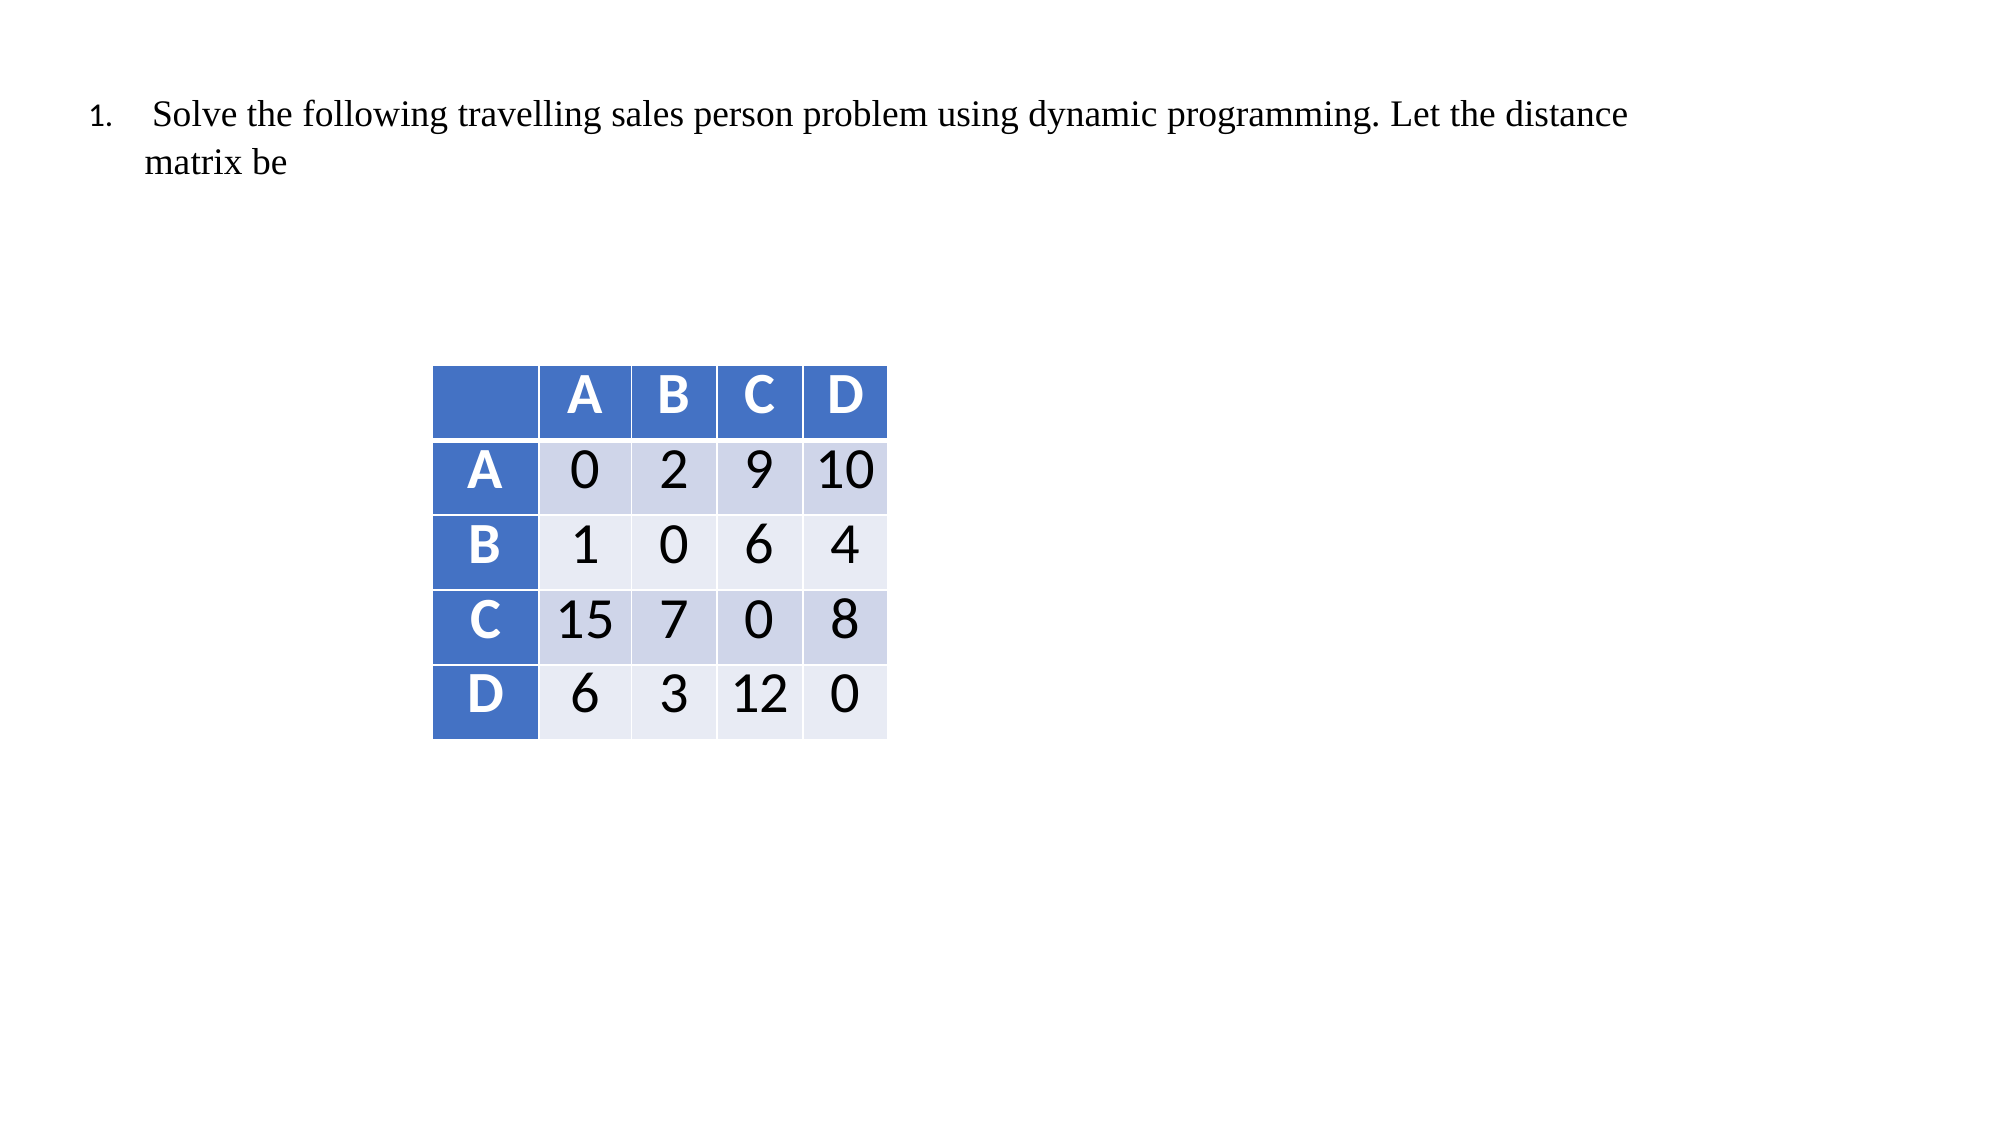

Solve the following travelling sales person problem using dynamic programming. Let the distance matrix be
|  | A | B | C | D |
| --- | --- | --- | --- | --- |
| A | 0 | 2 | 9 | 10 |
| B | 1 | 0 | 6 | 4 |
| C | 15 | 7 | 0 | 8 |
| D | 6 | 3 | 12 | 0 |